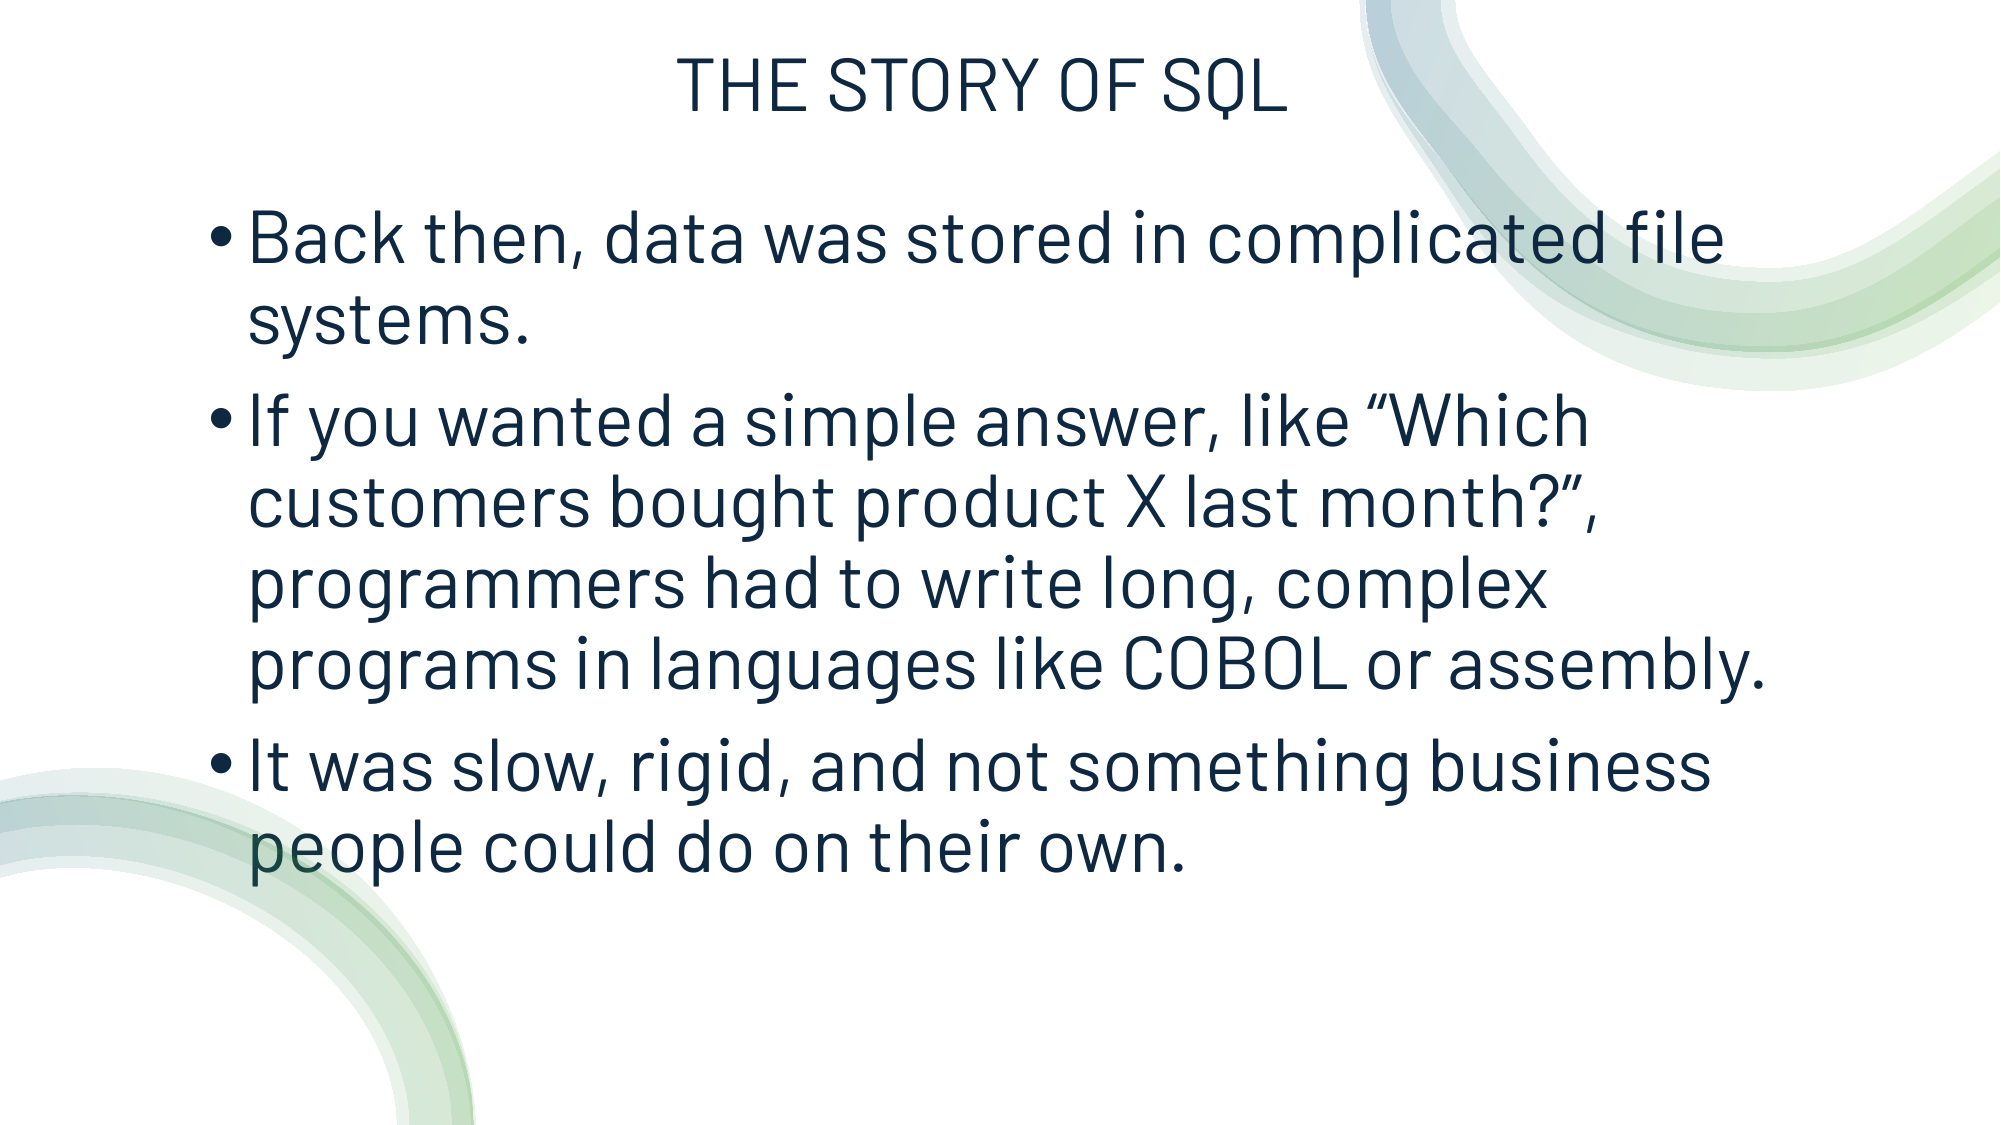

# THE STORY OF SQL
Back then, data was stored in complicated file systems.
If you wanted a simple answer, like “Which customers bought product X last month?”, programmers had to write long, complex programs in languages like COBOL or assembly.
It was slow, rigid, and not something business people could do on their own.